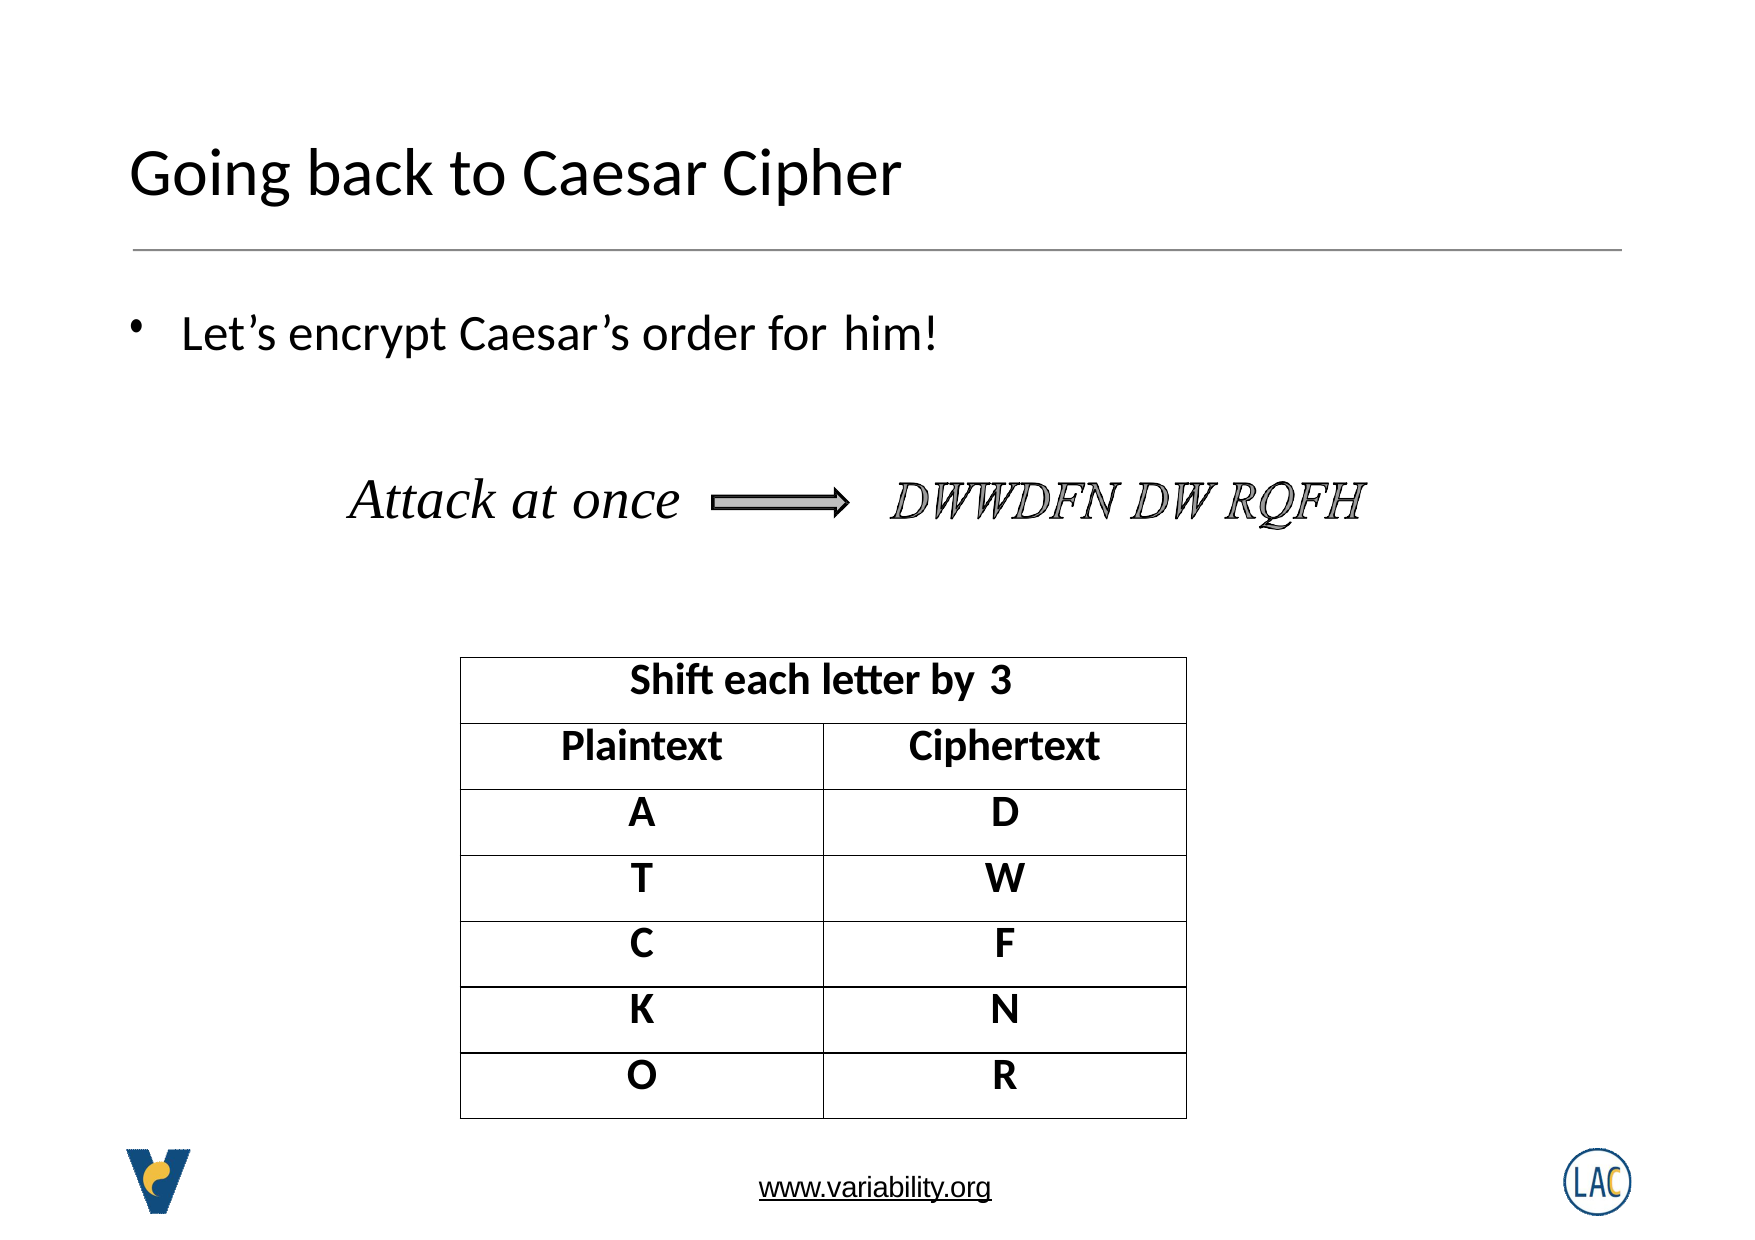

# Going back to Caesar Cipher
Let’s encrypt Caesar’s order for him!

Attack at once

| Shift each letter by 3 |  |
| --- | --- |
| Plaintext | Ciphertext |
| A | D |
| T | W |
| C | F |
| K | N |
| O | R |

www.variability.org